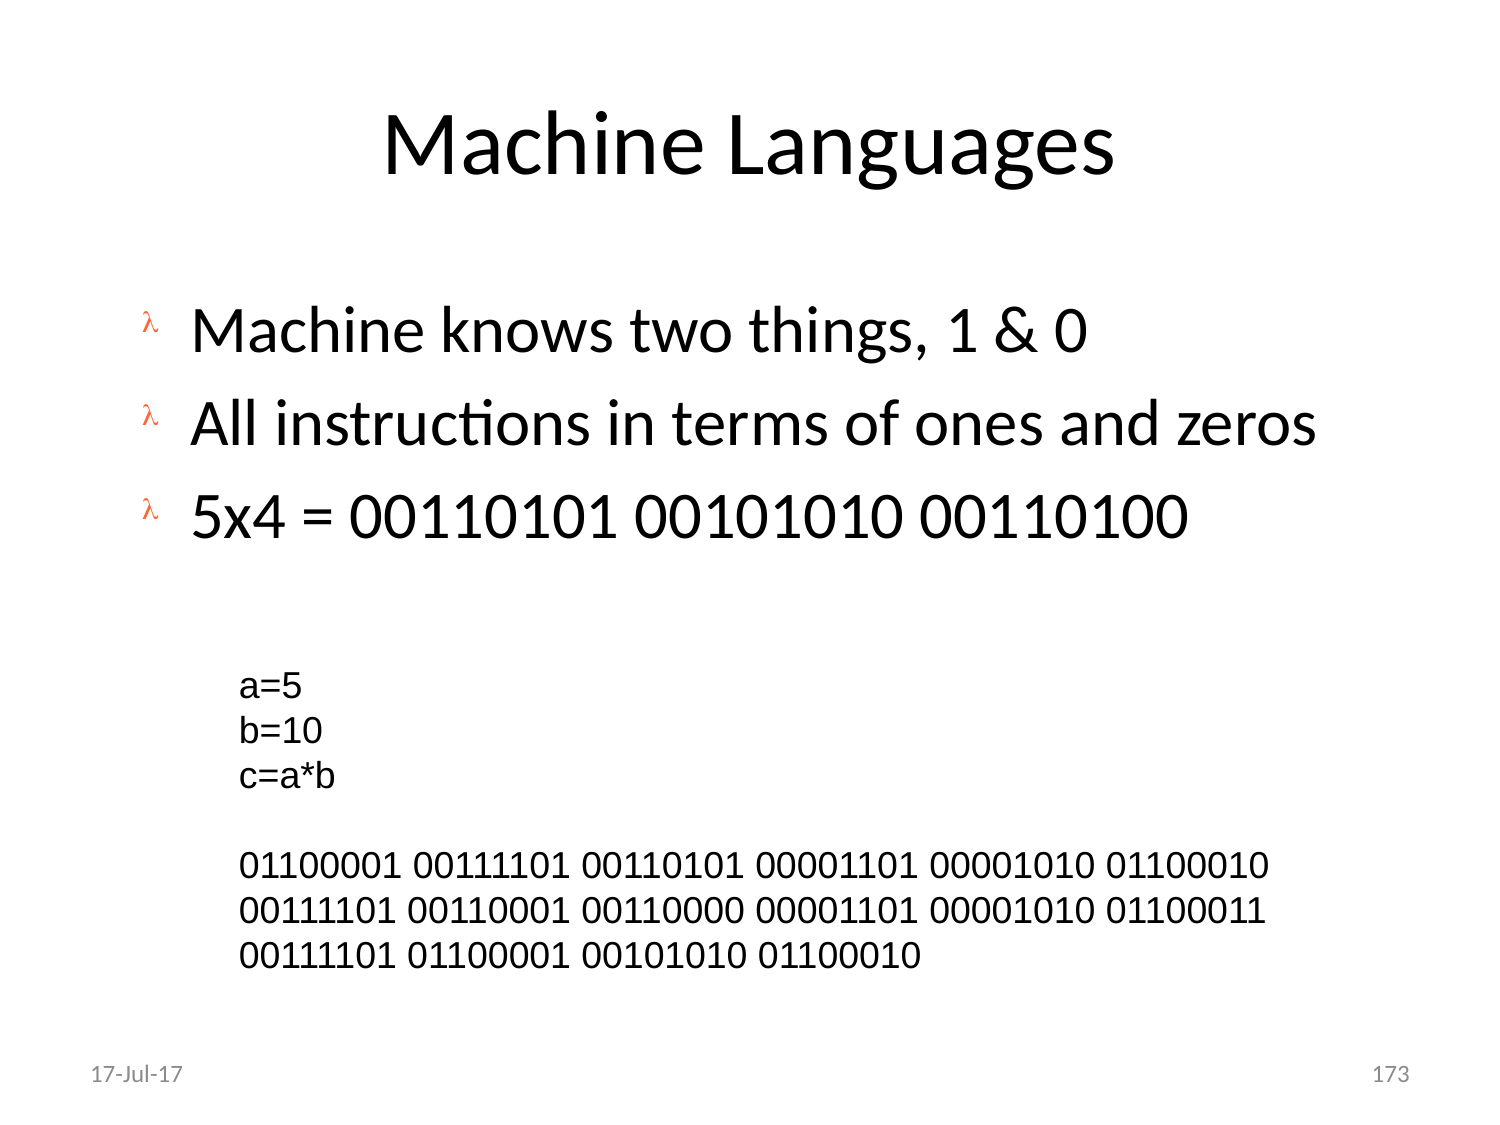

# Machine Languages
Machine knows two things, 1 & 0
All instructions in terms of ones and zeros
5x4 = 00110101 00101010 00110100

a=5
b=10
c=a*b

01100001 00111101 00110101 00001101 00001010 01100010 00111101 00110001 00110000 00001101 00001010 01100011 00111101 01100001 00101010 01100010
17-Jul-17
173